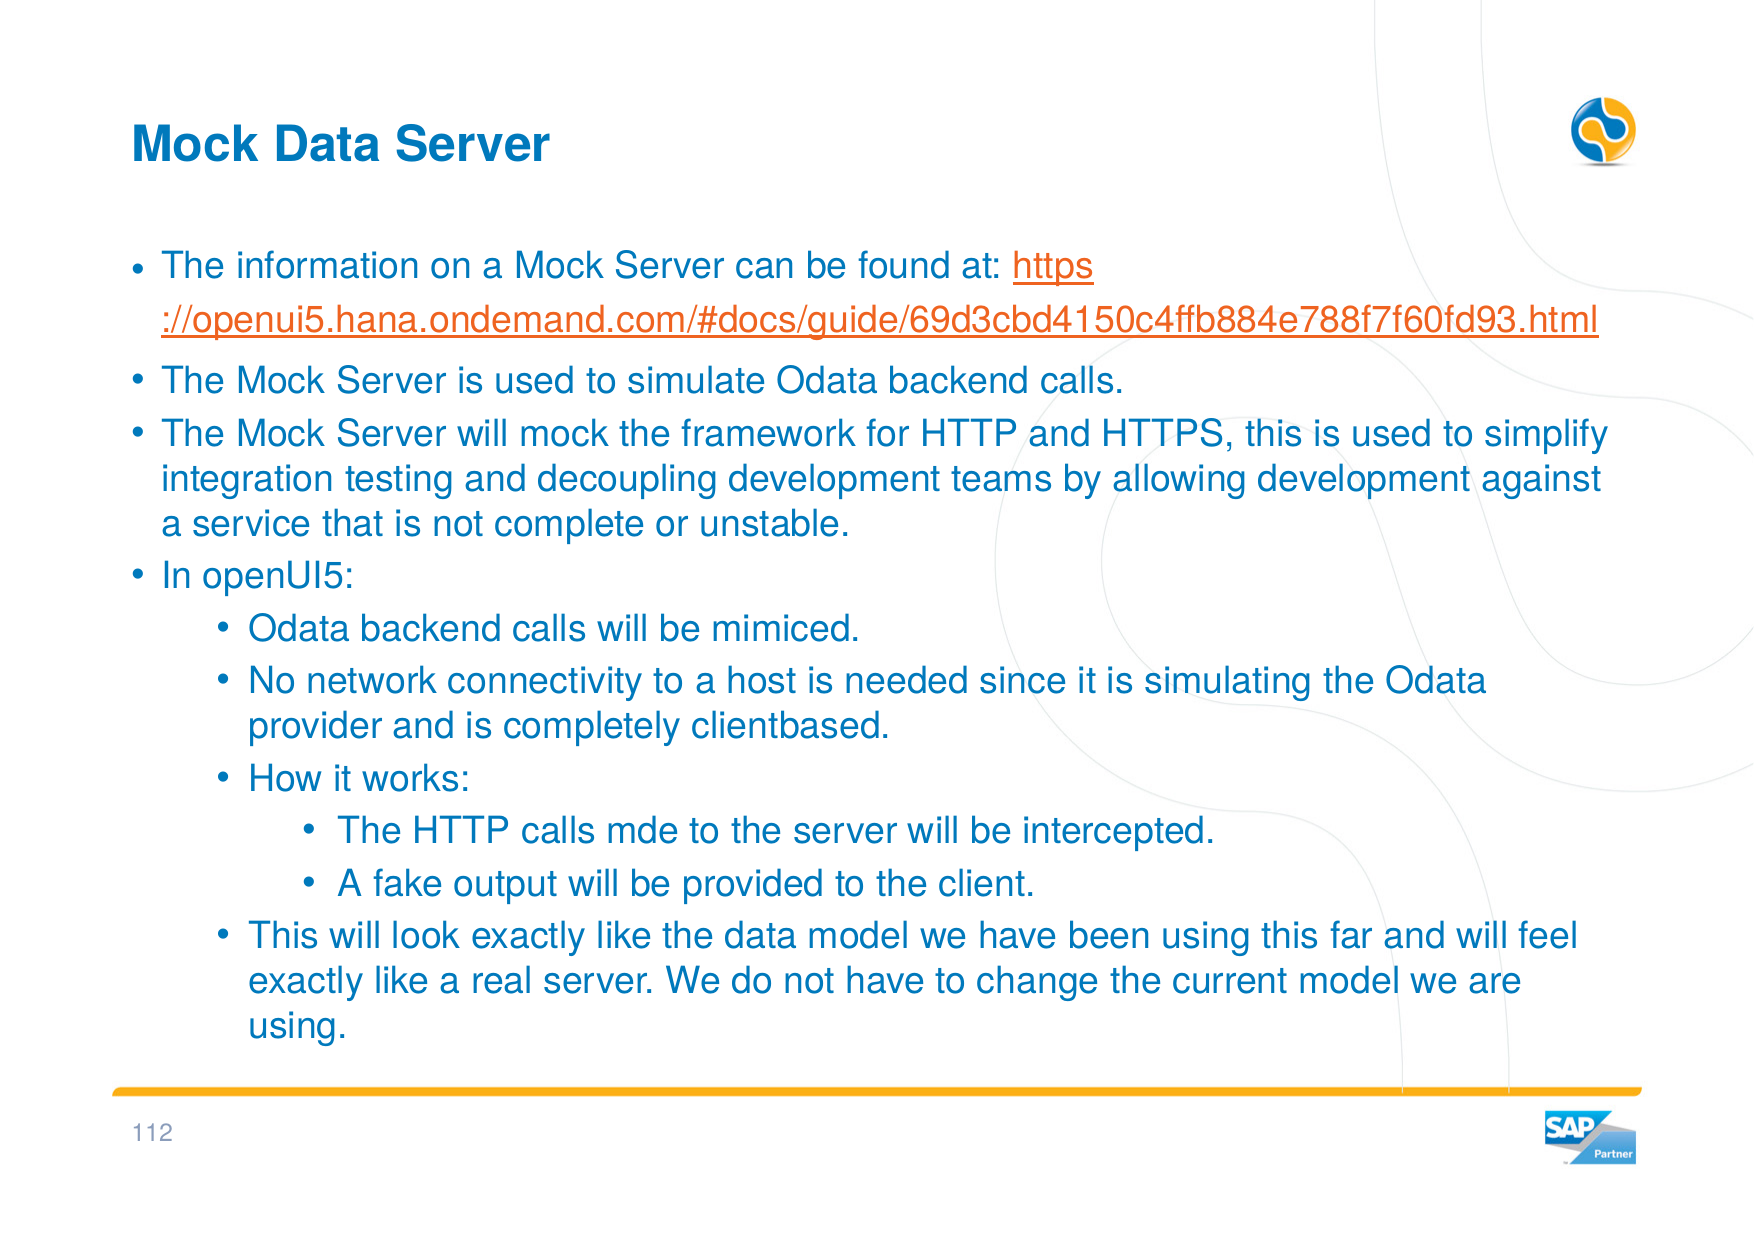

# Mock Data Server
The information on a Mock Server can be found at: https://openui5.hana.ondemand.com/#docs/guide/69d3cbd4150c4ffb884e788f7f60fd93.html
The Mock Server is used to simulate Odata backend calls.
The Mock Server will mock the framework for HTTP and HTTPS, this is used to simplify integration testing and decoupling development teams by allowing development against a service that is not complete or unstable.
In openUI5:
Odata backend calls will be mimiced.
No network connectivity to a host is needed since it is simulating the Odata provider and is completely clientbased.
How it works:
The HTTP calls mde to the server will be intercepted.
A fake output will be provided to the client.
This will look exactly like the data model we have been using this far and will feel exactly like a real server. We do not have to change the current model we are using.
112